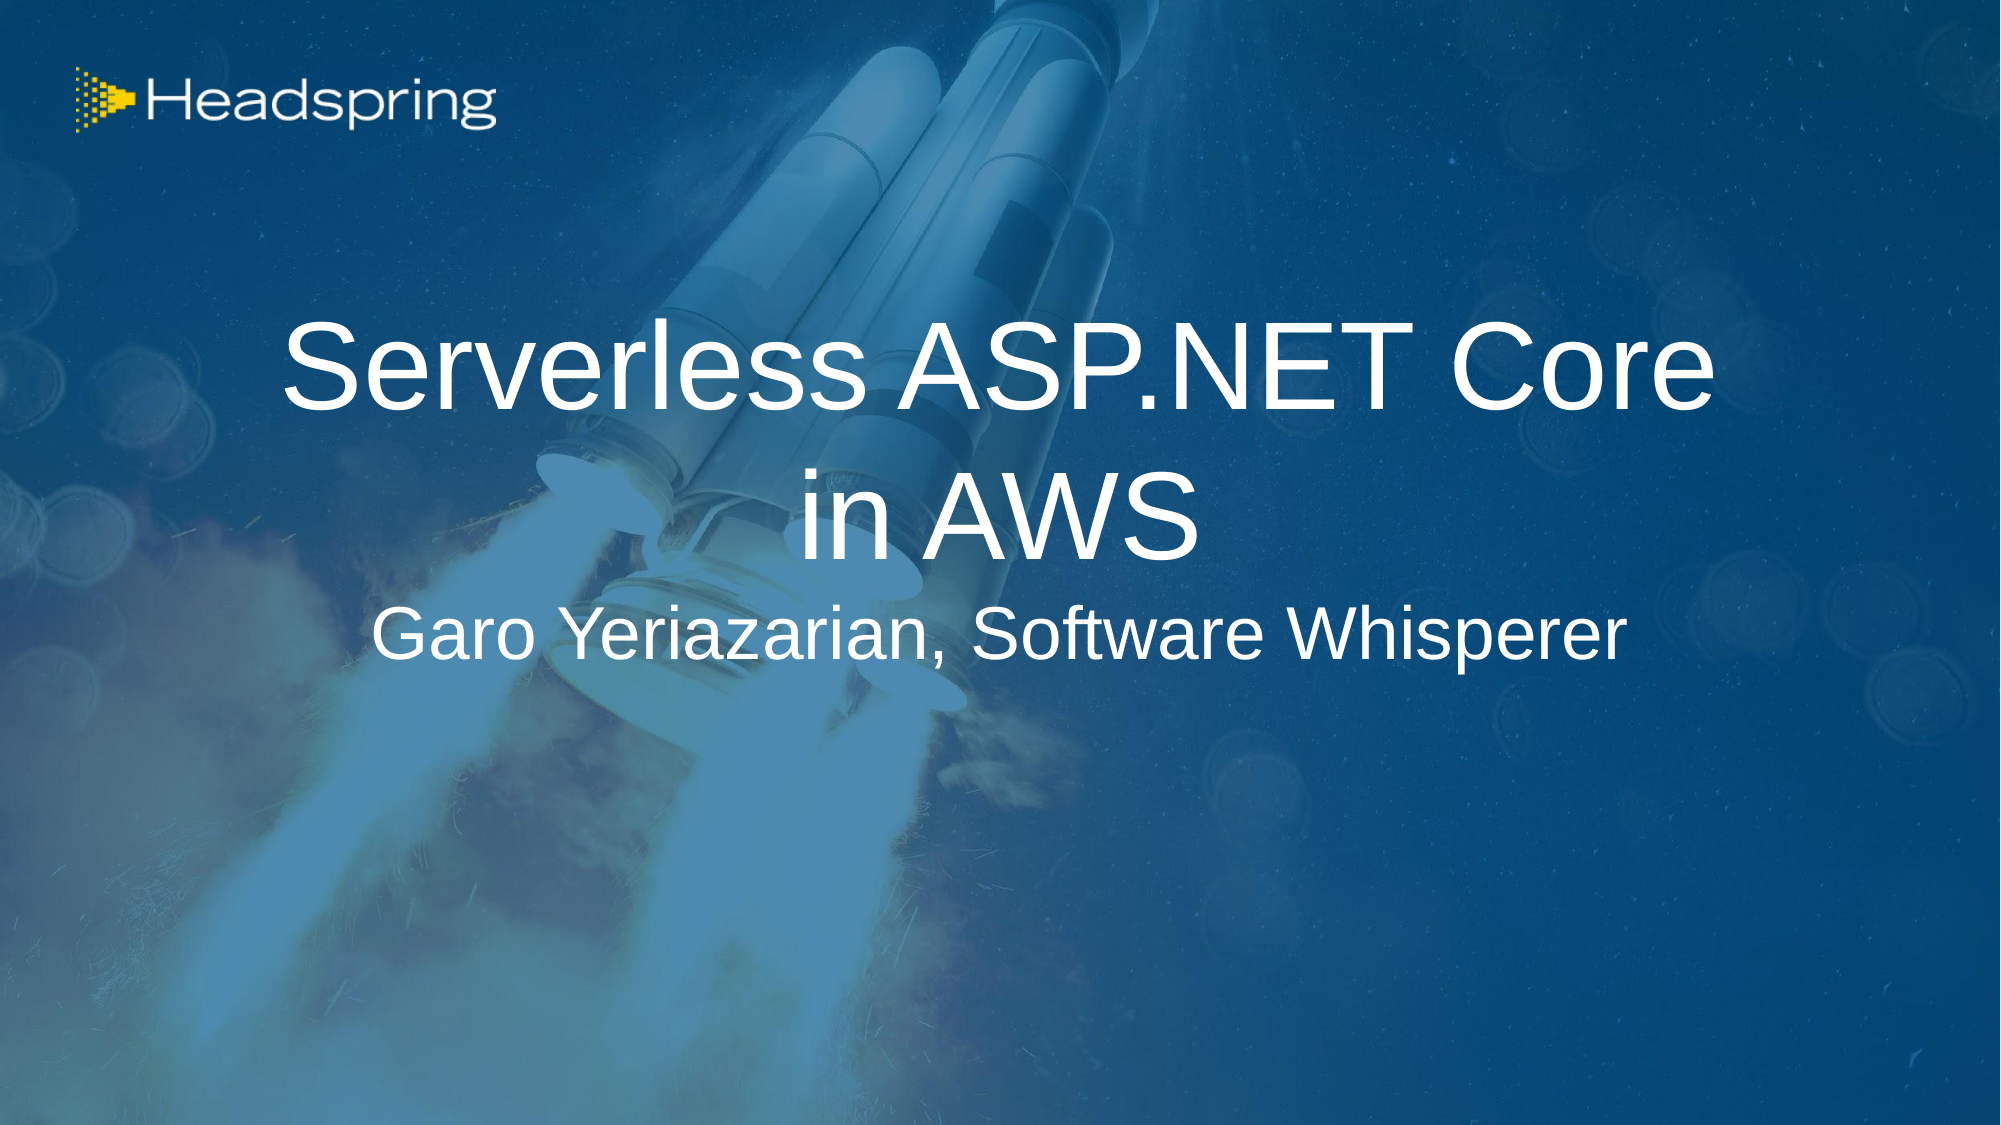

# Serverless ASP.NET Core
in AWS
Garo Yeriazarian, Software Whisperer